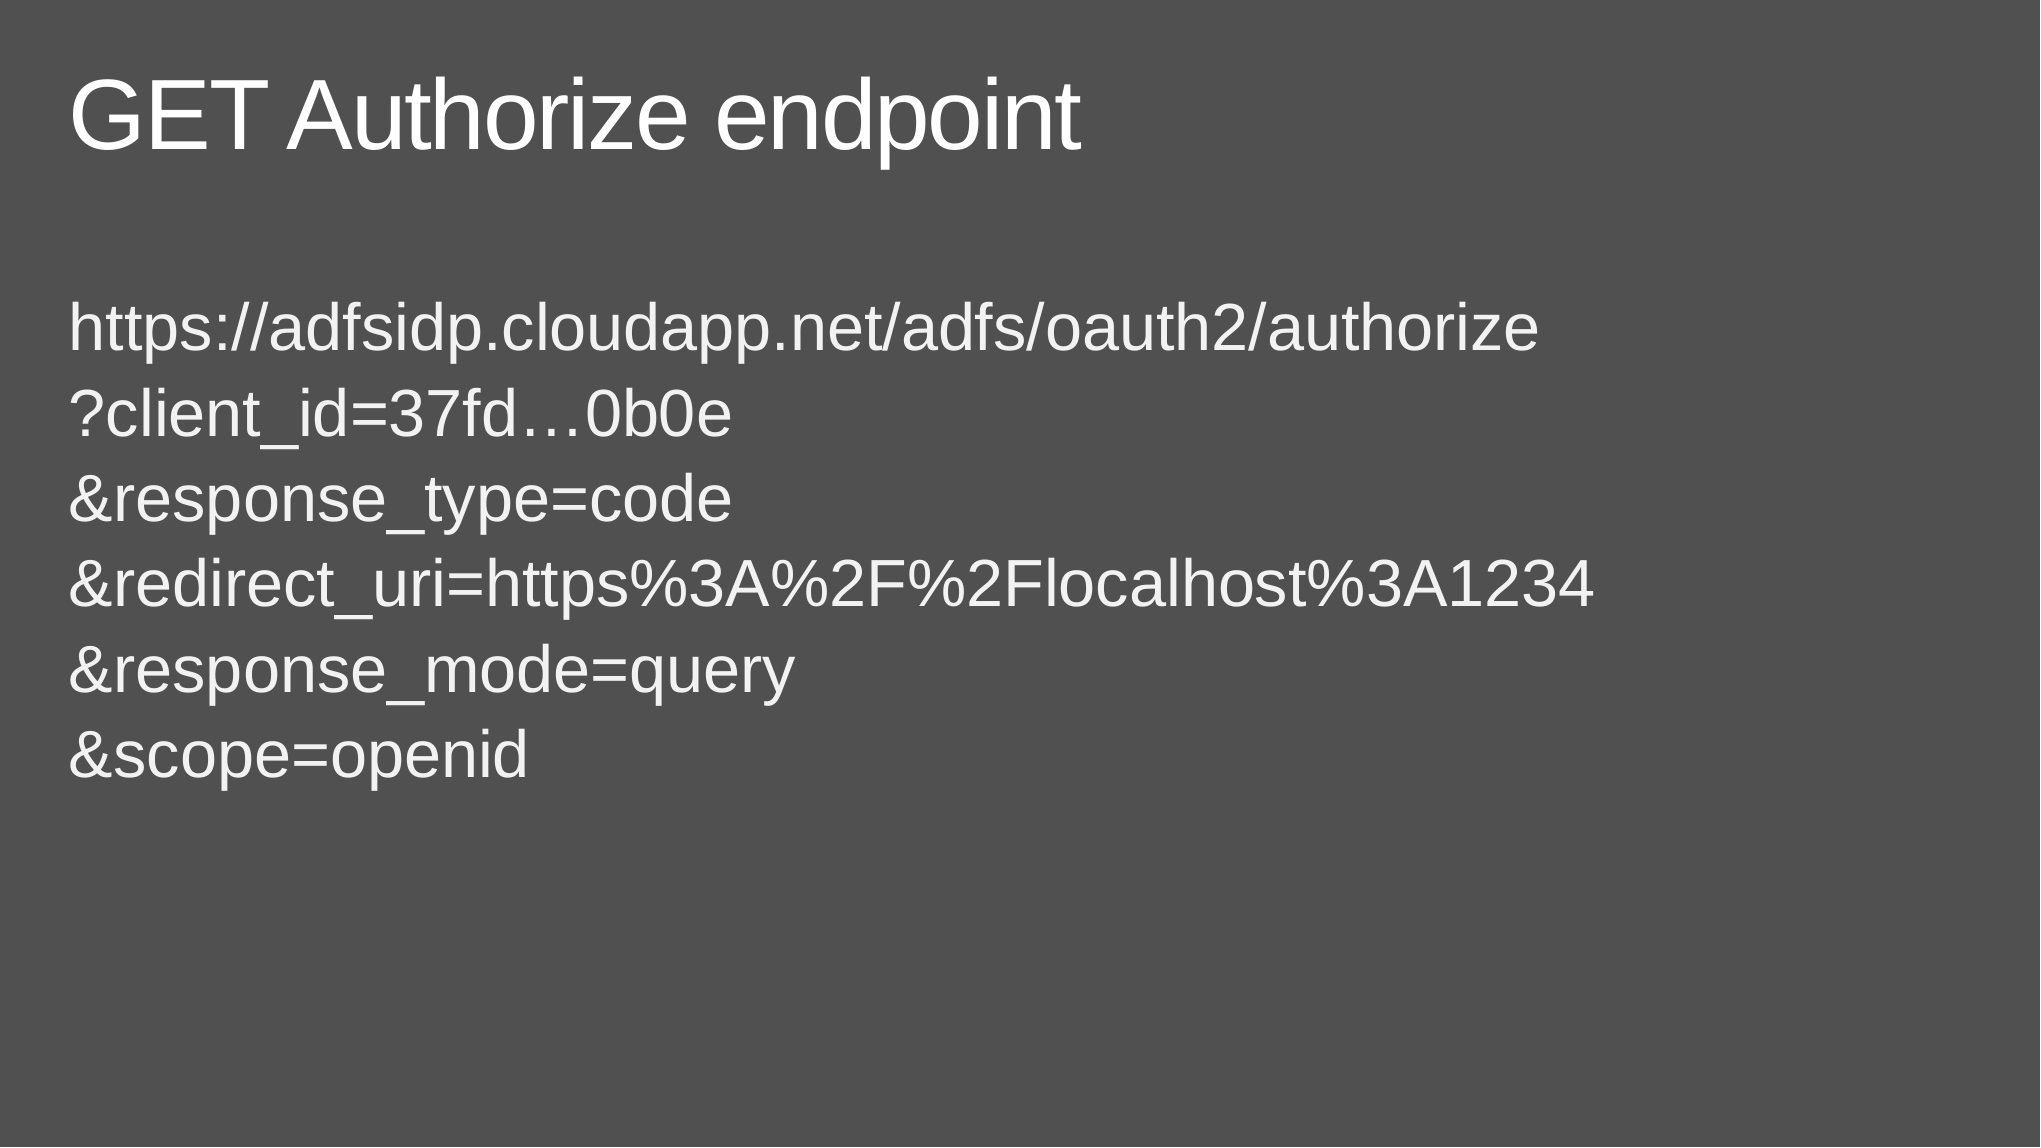

# GET Authorize endpoint
https://adfsidp.cloudapp.net/adfs/oauth2/authorize
?client_id=37fd…0b0e
&response_type=code
&redirect_uri=https%3A%2F%2Flocalhost%3A1234
&response_mode=query
&scope=openid